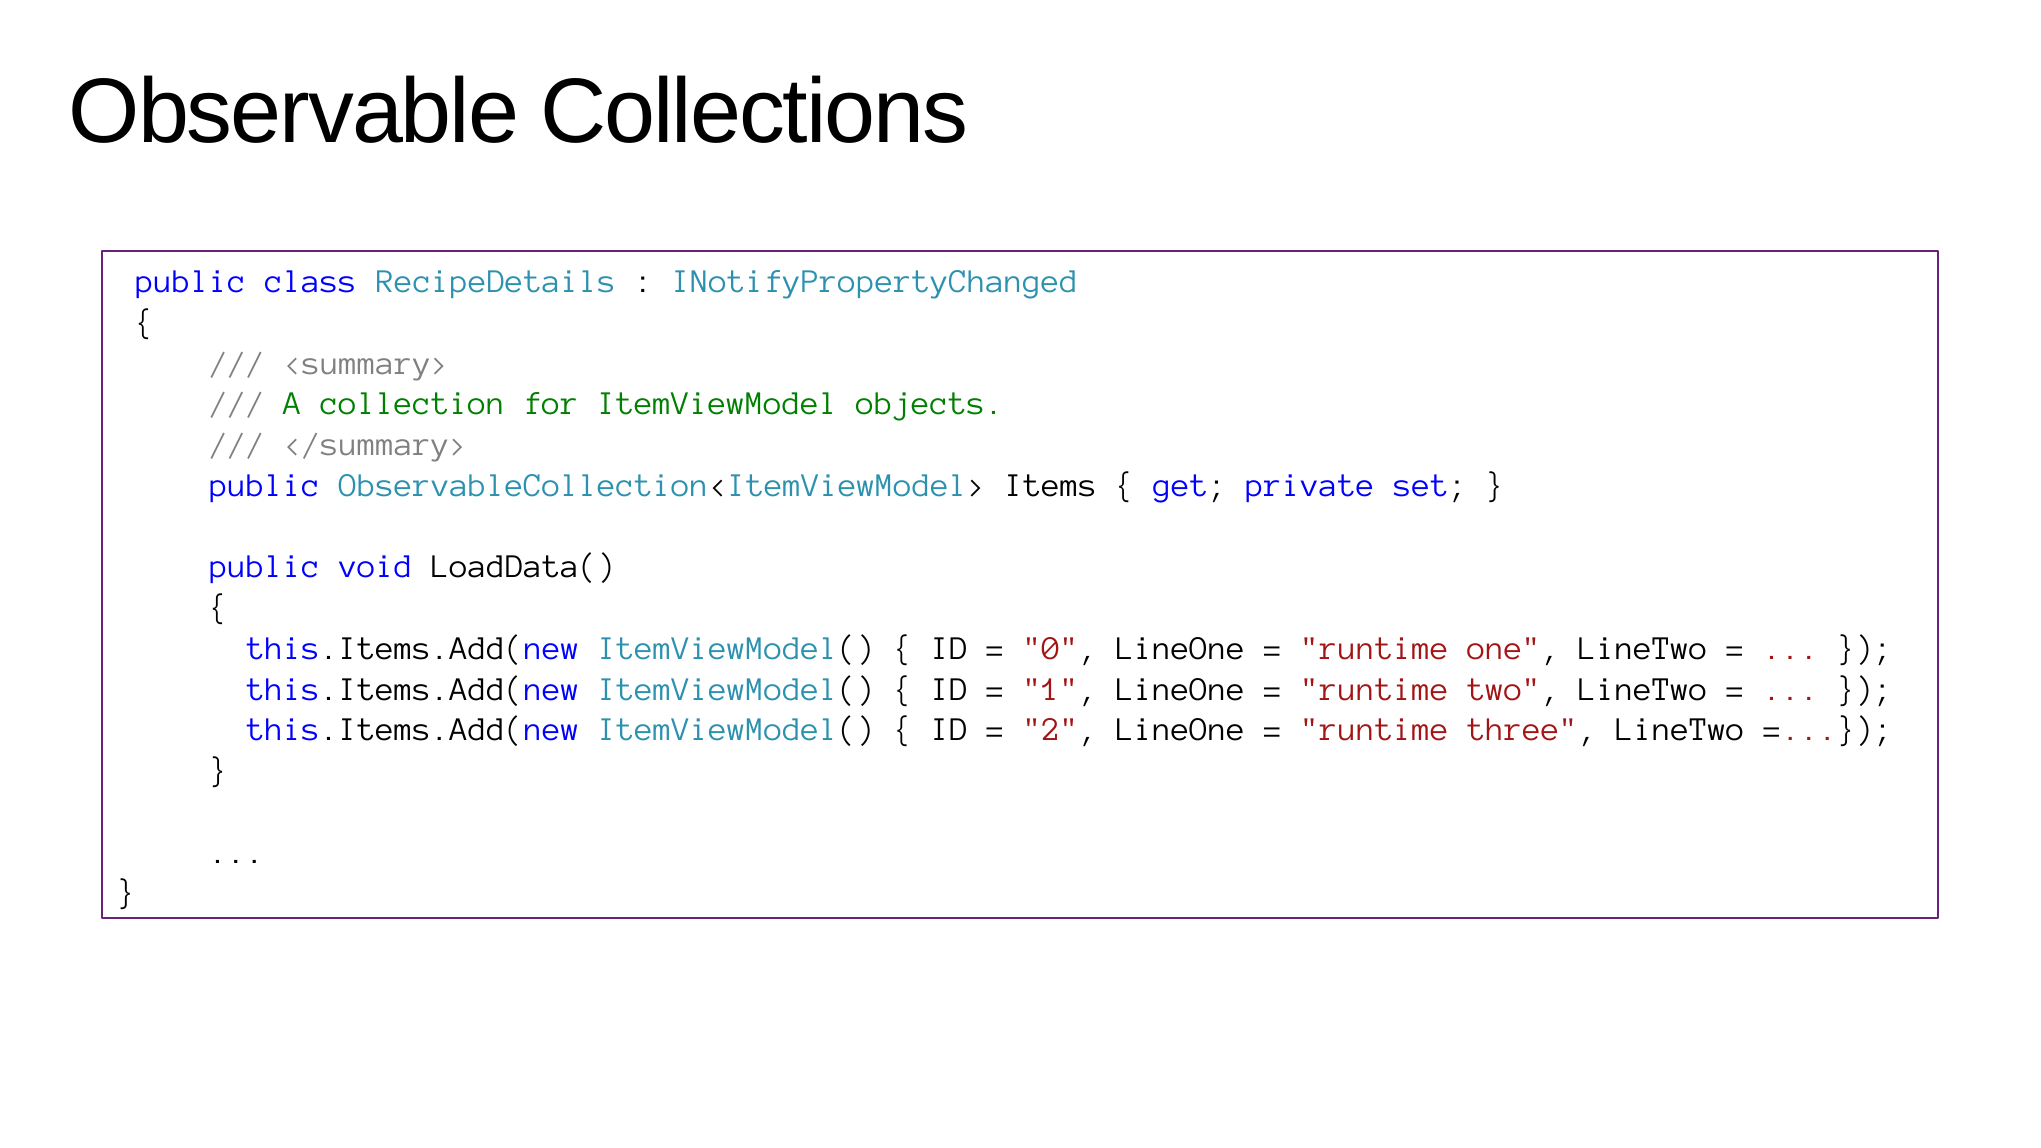

# Observable Collections
 public class RecipeDetails : INotifyPropertyChanged
 {
     /// <summary>
     /// A collection for ItemViewModel objects.
     /// </summary>
     public ObservableCollection<ItemViewModel> Items { get; private set; }

     public void LoadData()
     {
       this.Items.Add(new ItemViewModel() { ID = "0", LineOne = "runtime one", LineTwo = ... });
       this.Items.Add(new ItemViewModel() { ID = "1", LineOne = "runtime two", LineTwo = ... });
       this.Items.Add(new ItemViewModel() { ID = "2", LineOne = "runtime three", LineTwo =...});
     }

     ...
}